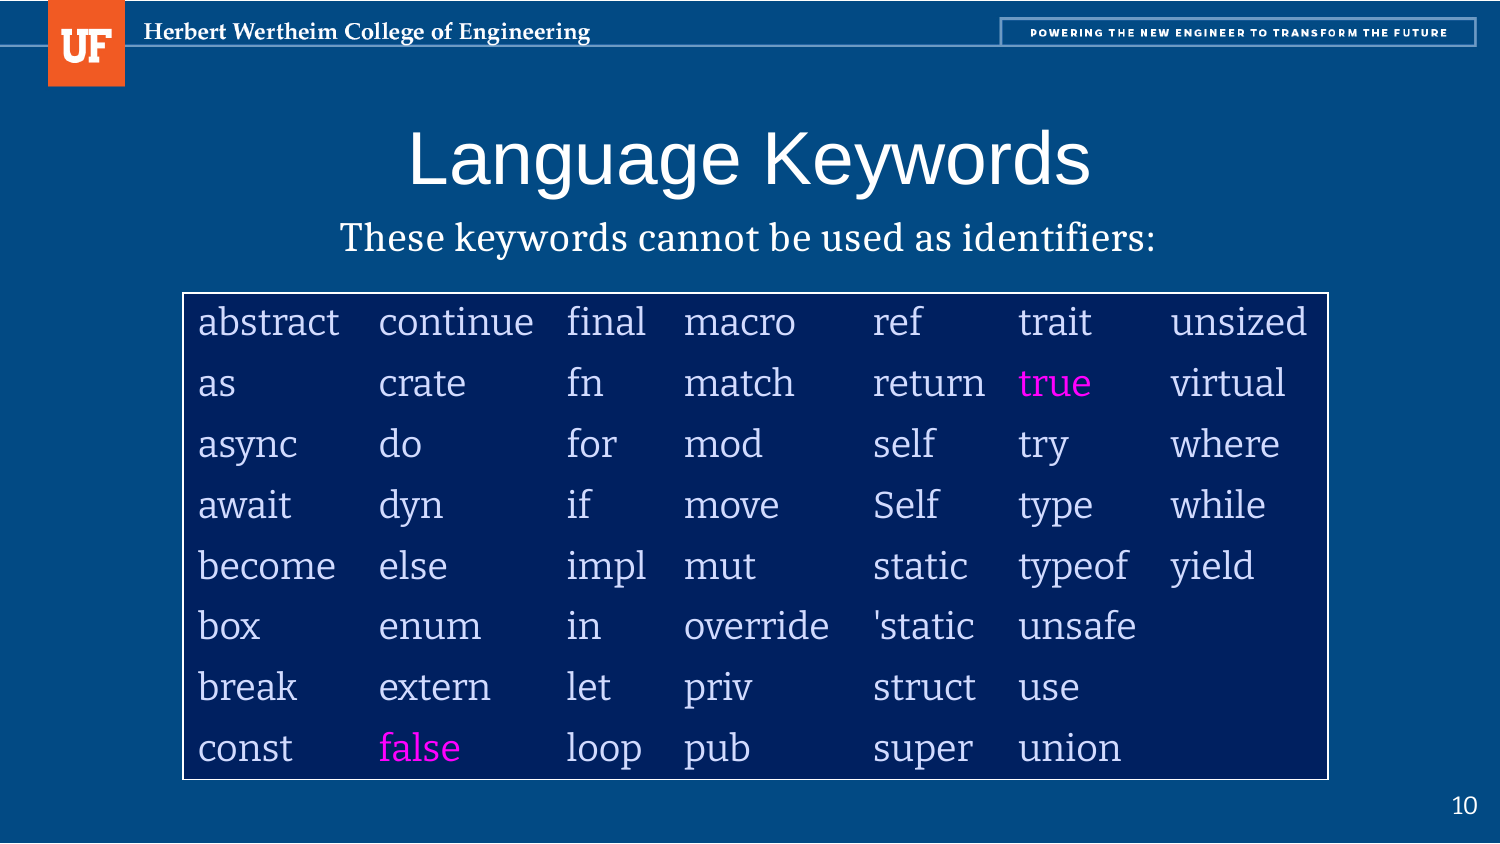

# Language Keywords
These keywords cannot be used as identifiers:
| abstract | continue | final | macro | ref | trait | unsized |
| --- | --- | --- | --- | --- | --- | --- |
| as | crate | fn | match | return | true | virtual |
| async | do | for | mod | self | try | where |
| await | dyn | if | move | Self | type | while |
| become | else | impl | mut | static | typeof | yield |
| box | enum | in | override | 'static | unsafe |  |
| break | extern | let | priv | struct | use |  |
| const | false | loop | pub | super | union |  |
10